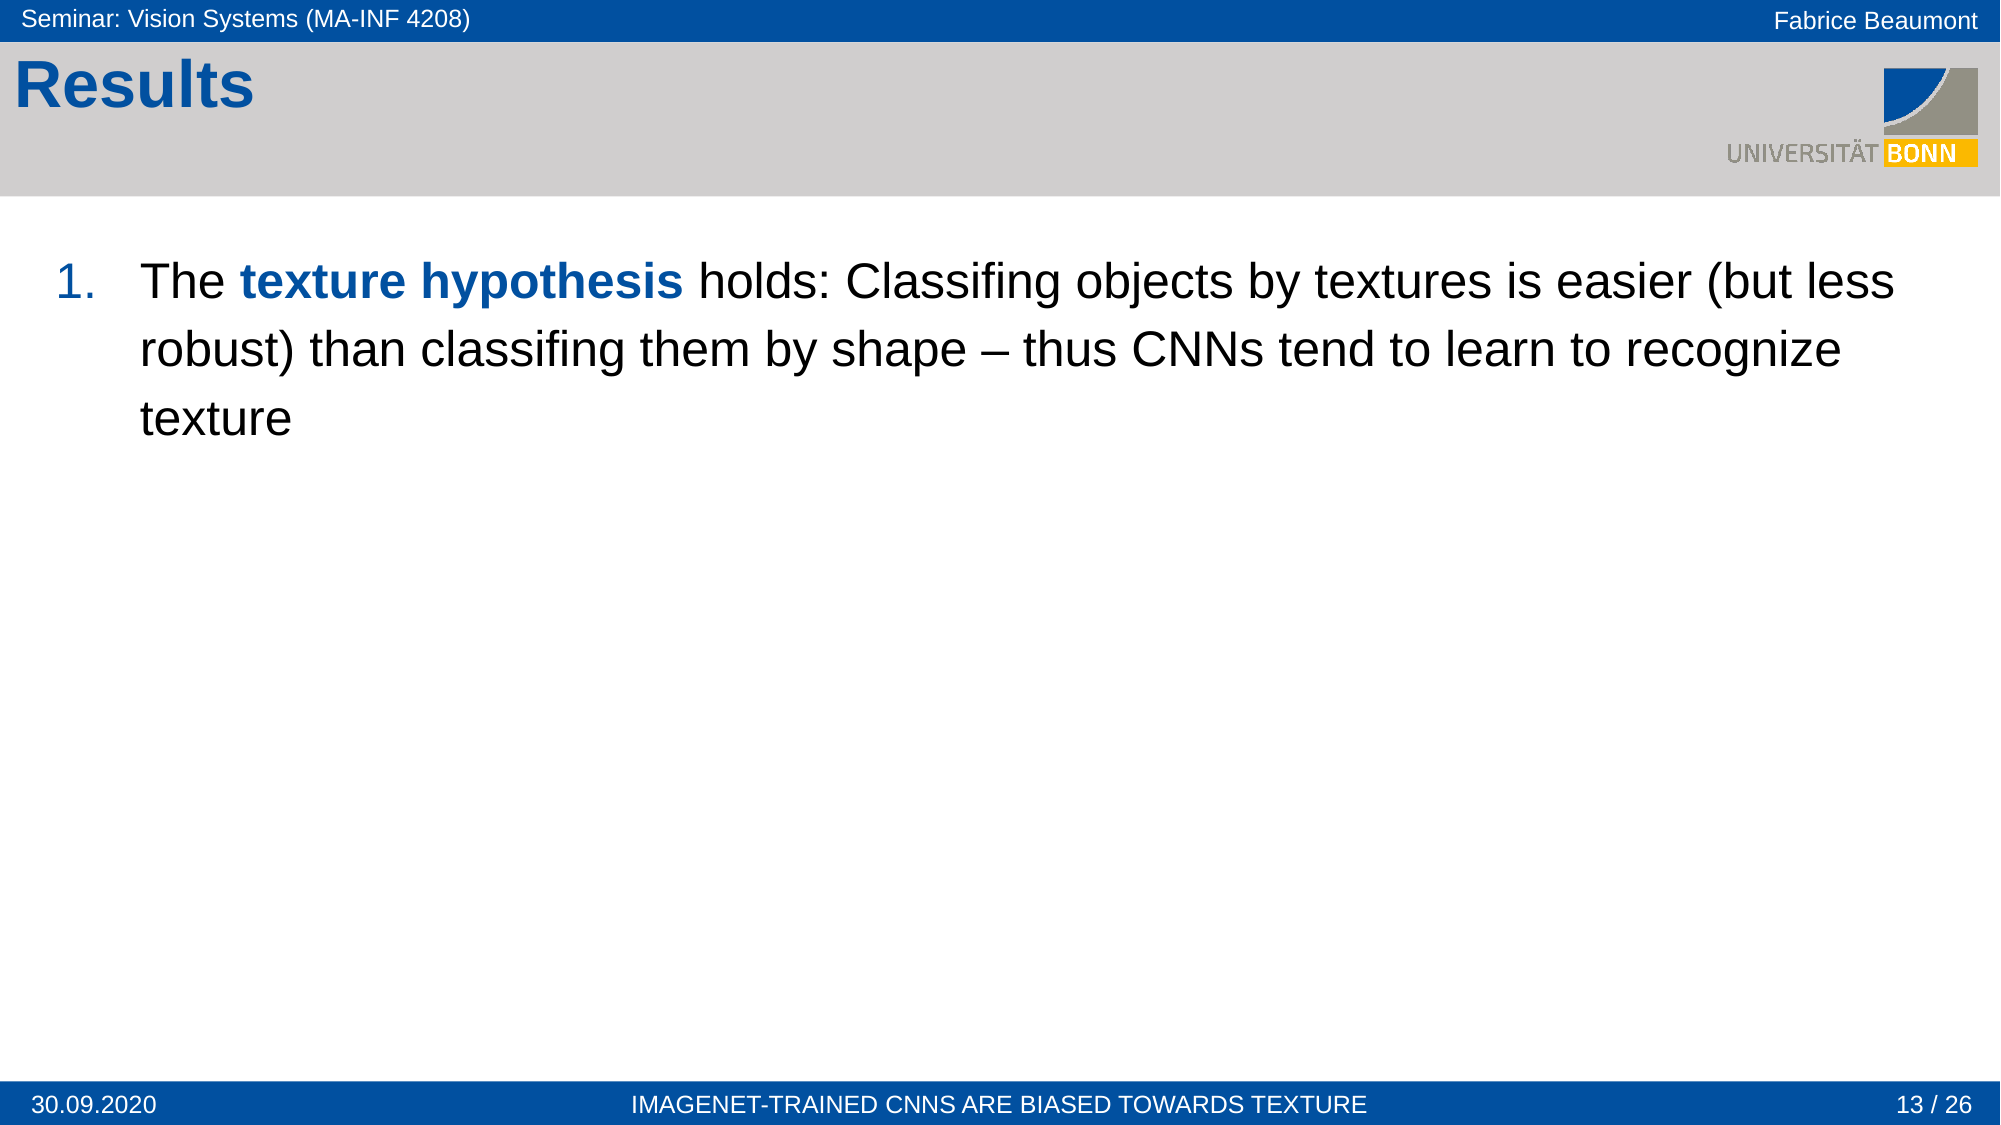

Results
The texture hypothesis holds: Classifing objects by textures is easier (but less robust) than classifing them by shape – thus CNNs tend to learn to recognize texture
13 / 26